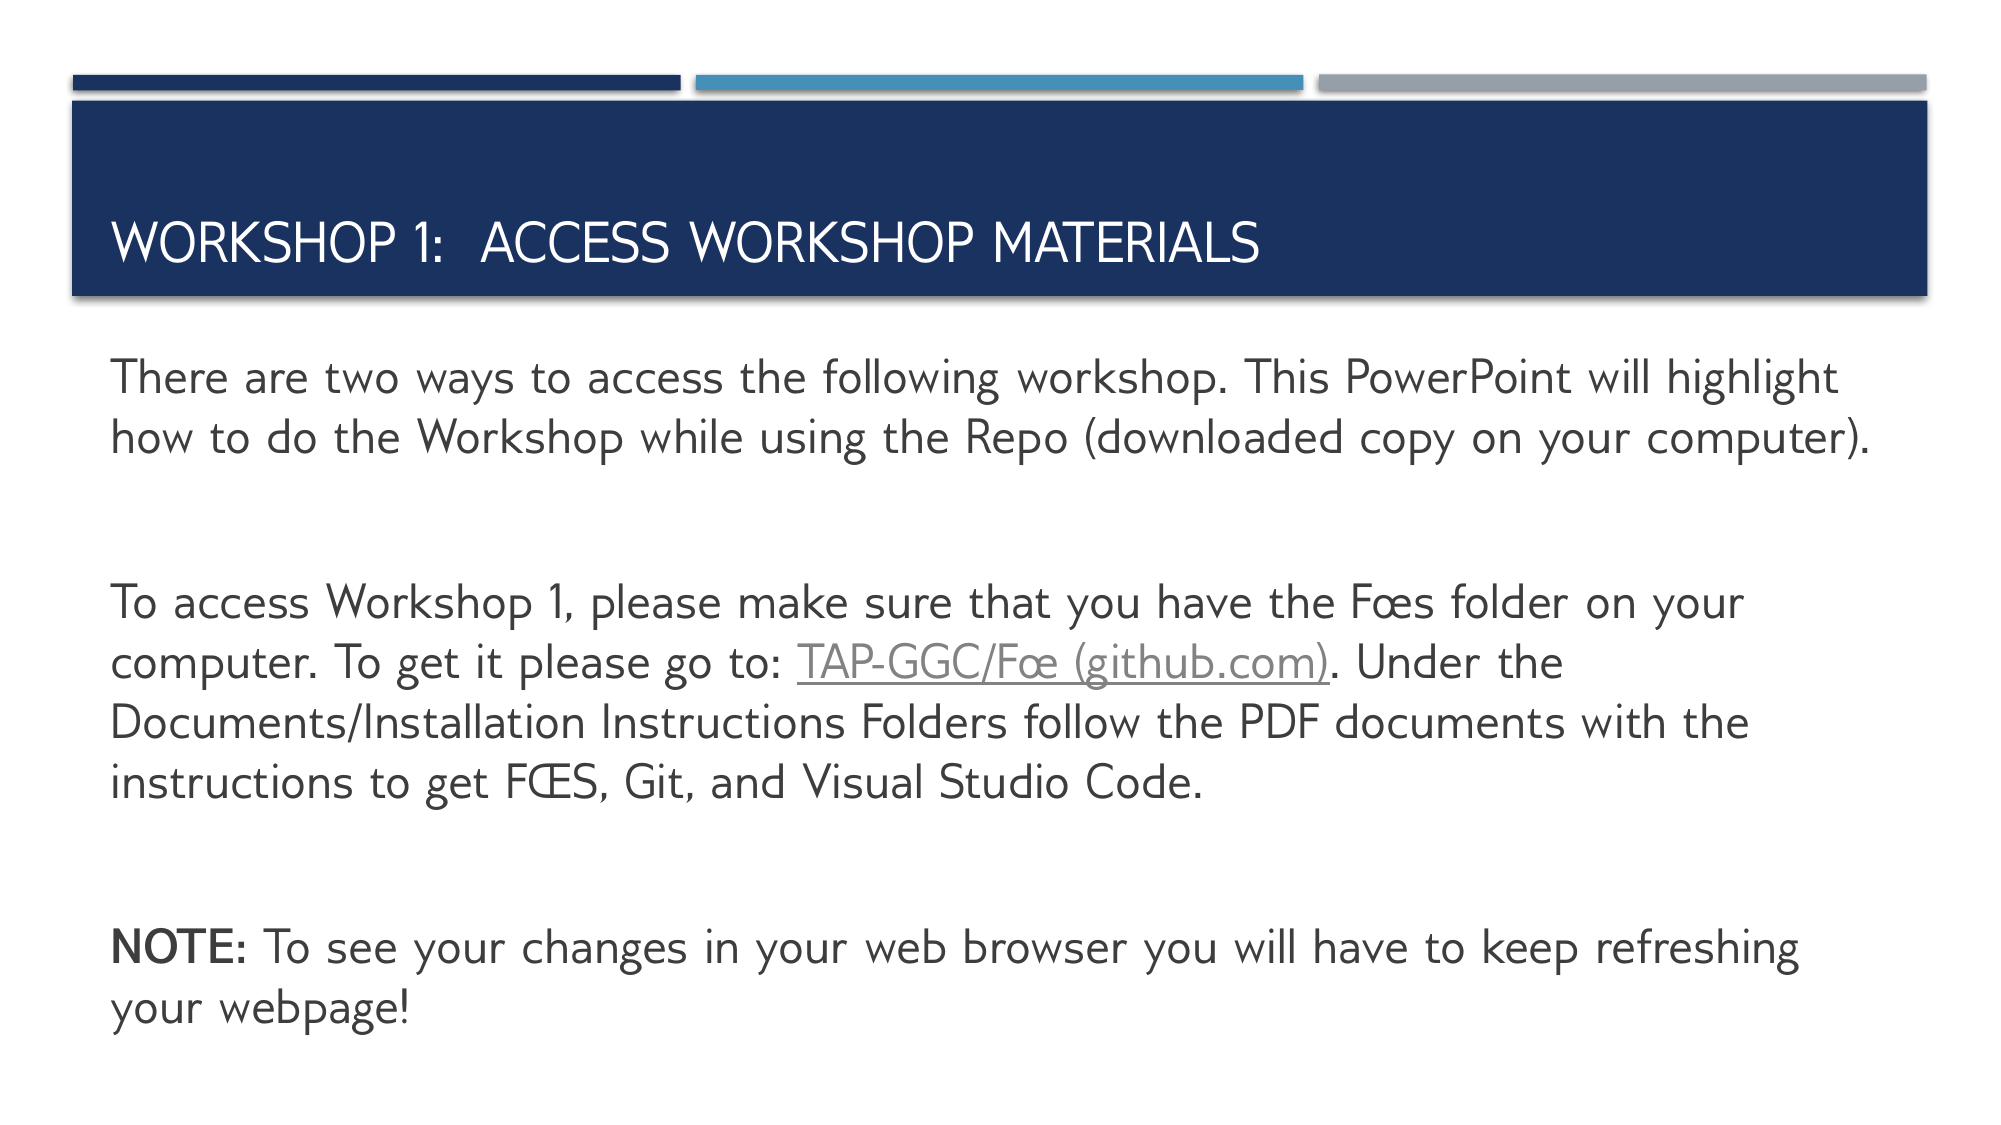

# Workshop 1:  Access Workshop Materials
There are two ways to access the following workshop. This PowerPoint will highlight how to do the Workshop while using the Repo (downloaded copy on your computer).

To access Workshop 1, please make sure that you have the Foes folder on your computer. To get it please go to: TAP-GGC/Foe (github.com). Under the Documents/Installation Instructions Folders follow the PDF documents with the instructions to get FOES, Git, and Visual Studio Code.

NOTE: To see your changes in your web browser you will have to keep refreshing your webpage!